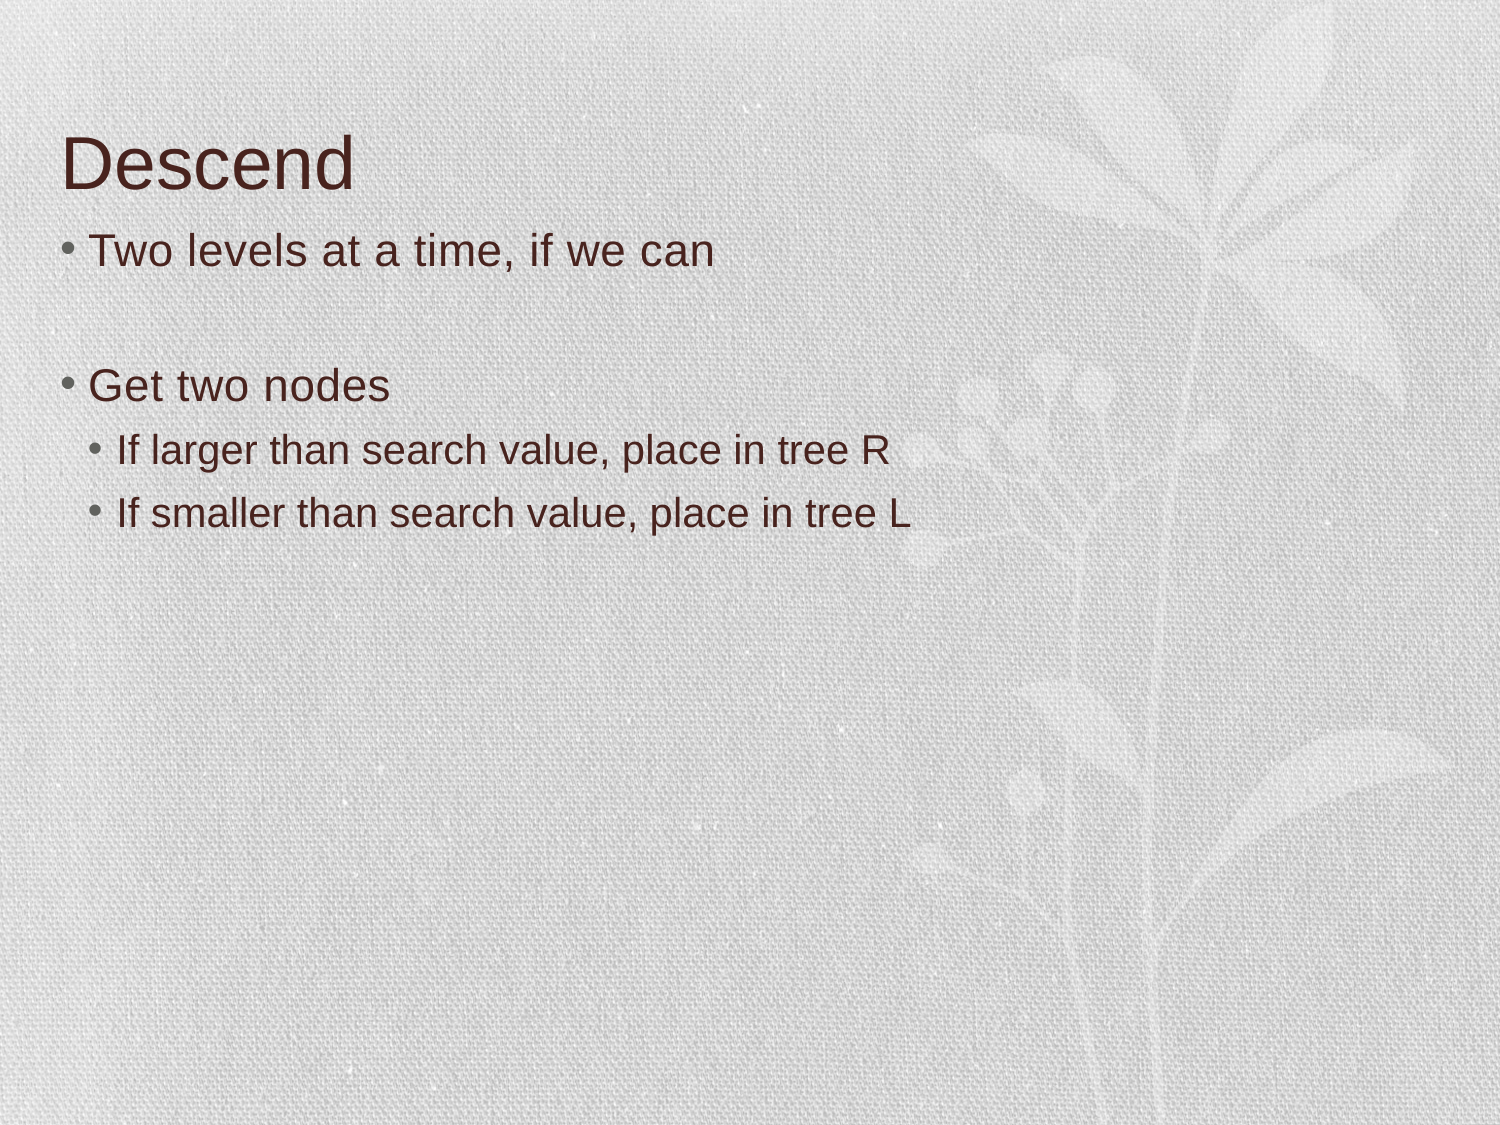

# Descend
Two levels at a time, if we can

Get two nodes
If larger than search value, place in tree R
If smaller than search value, place in tree L